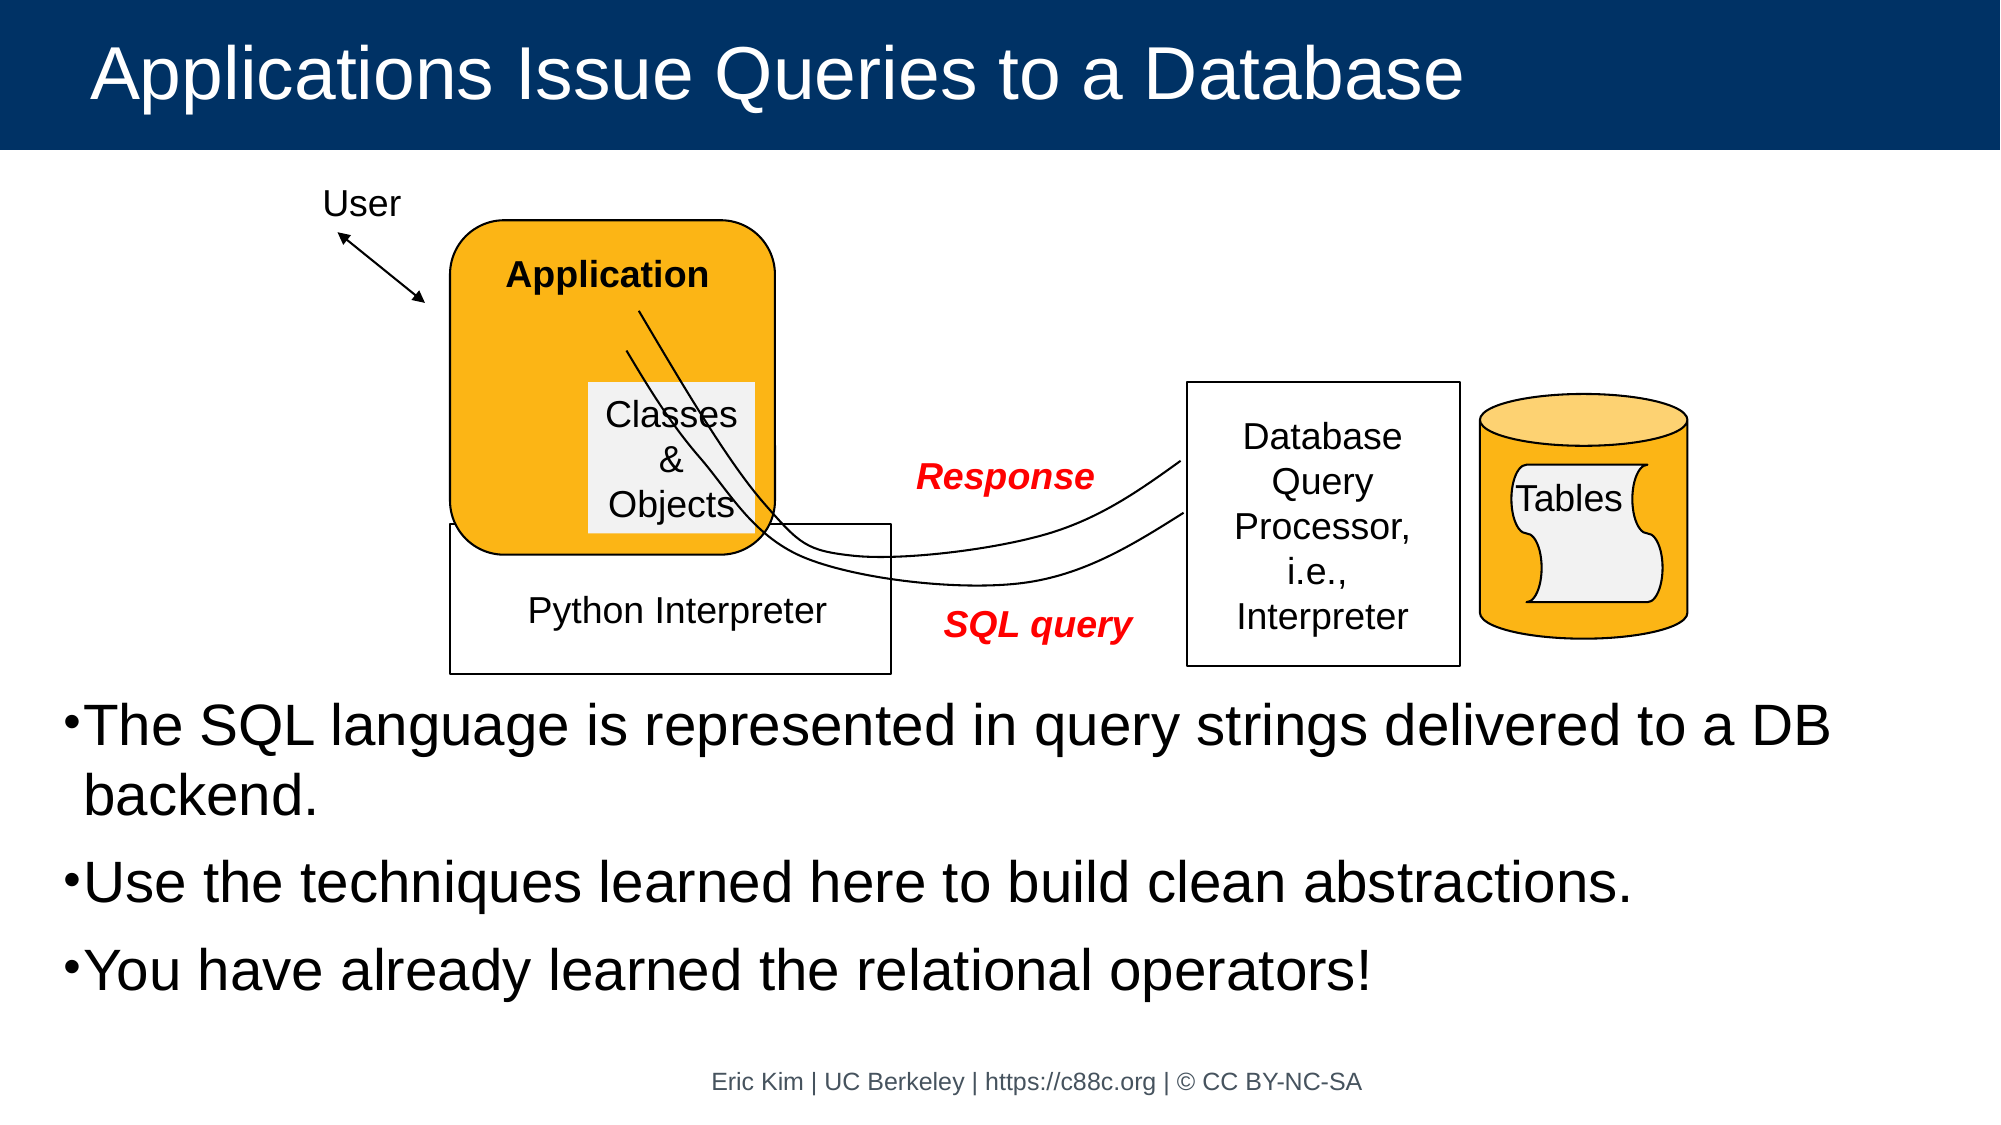

# Applications Issue Queries to a Database
User

Application

Response

SQL query
Classes & Objects

Database Query Processor,
i.e.,  Interpreter

Tables

Python Interpreter
The SQL language is represented in query strings delivered to a DB backend.
Use the techniques learned here to build clean abstractions.
You have already learned the relational operators!
Eric Kim | UC Berkeley | https://c88c.org | © CC BY-NC-SA